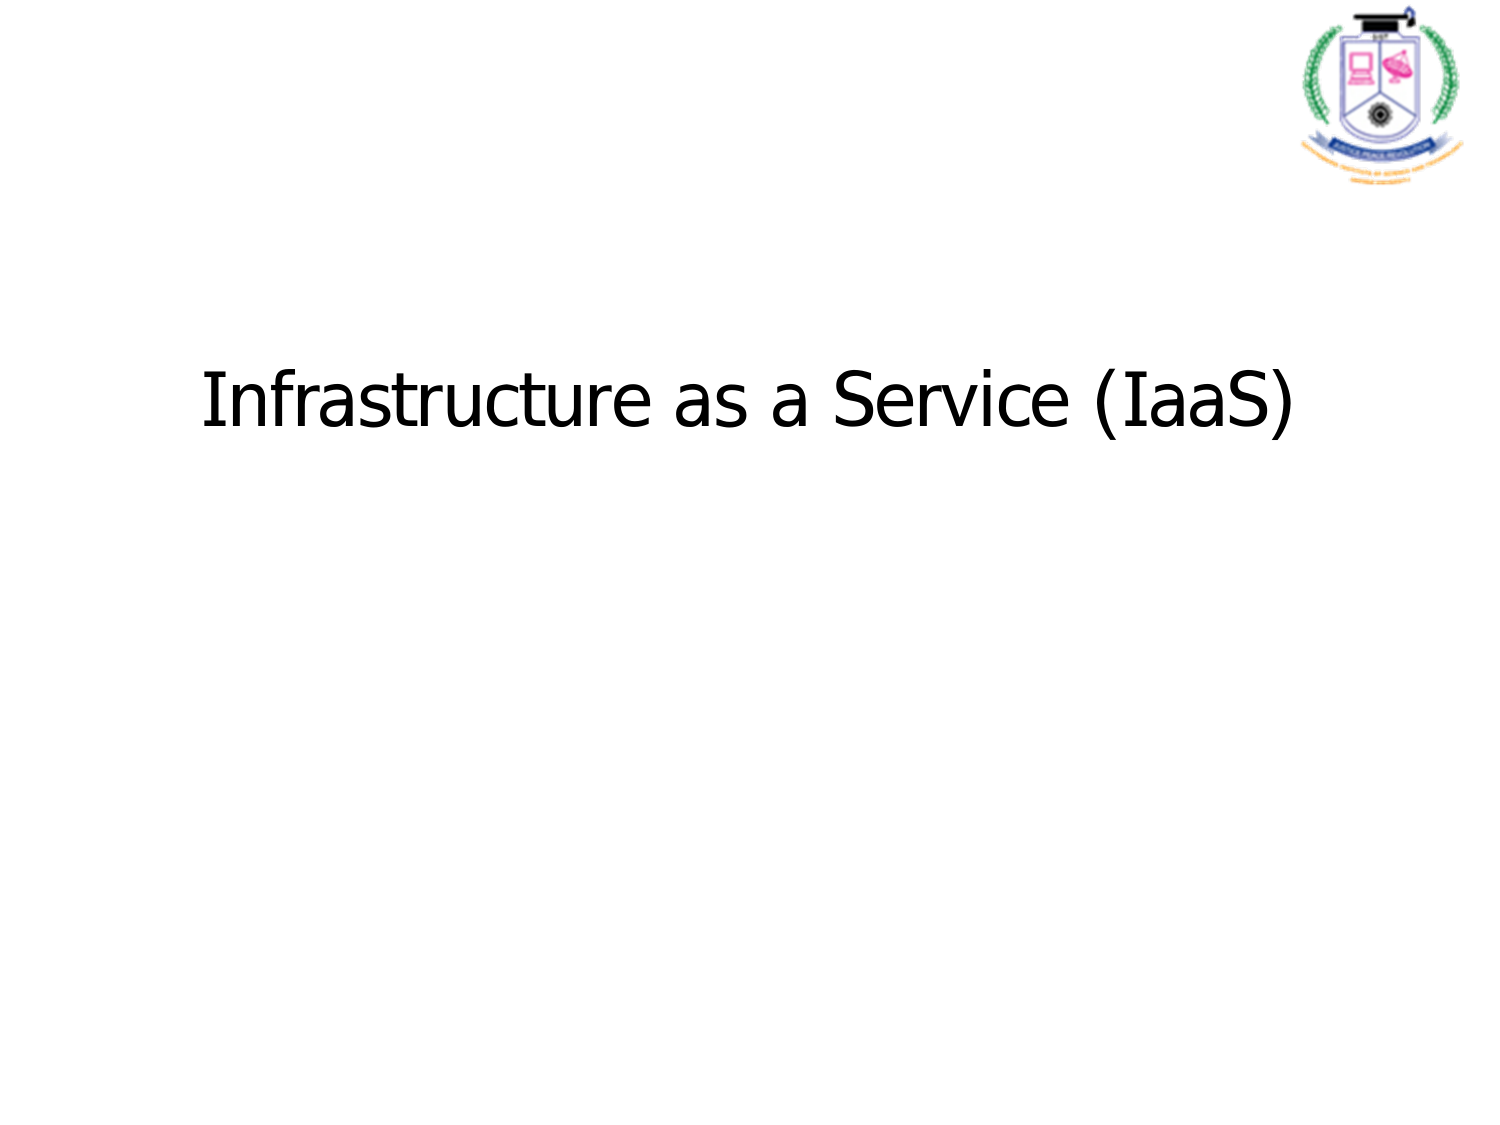

# Infrastructure as a Service (IaaS)
Computing elements as service on demand